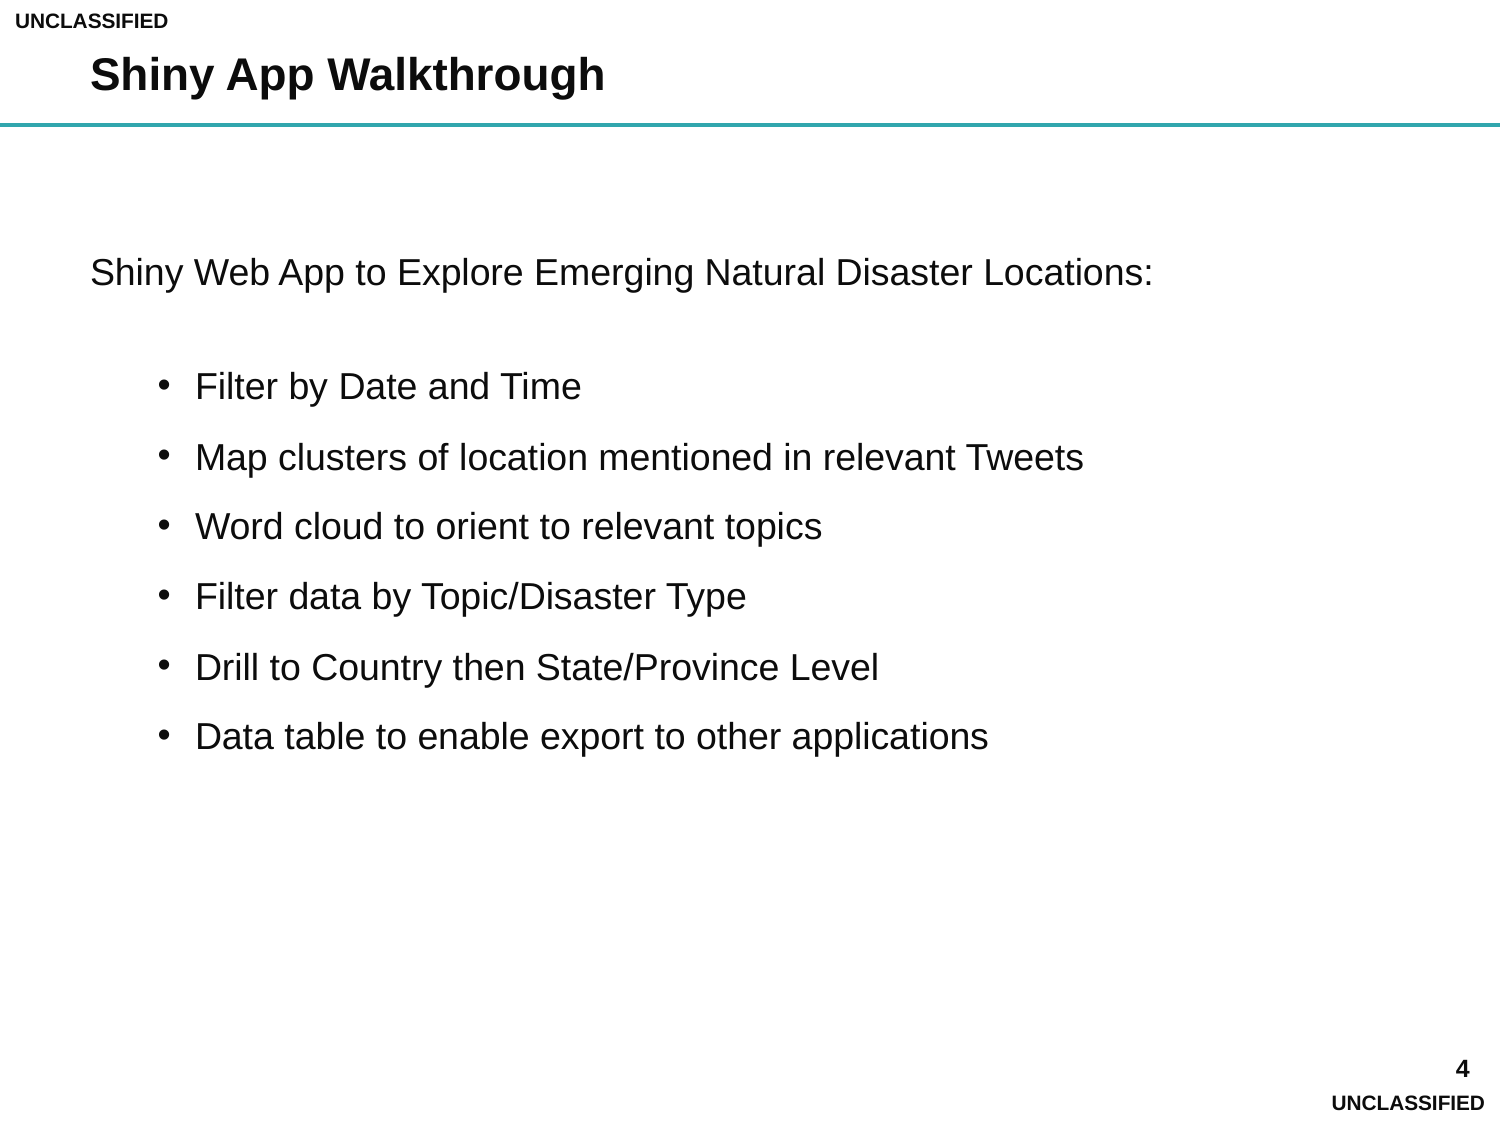

# Shiny App Walkthrough

Shiny Web App to Explore Emerging Natural Disaster Locations:

Filter by Date and Time
Map clusters of location mentioned in relevant Tweets
Word cloud to orient to relevant topics
Filter data by Topic/Disaster Type
Drill to Country then State/Province Level
Data table to enable export to other applications